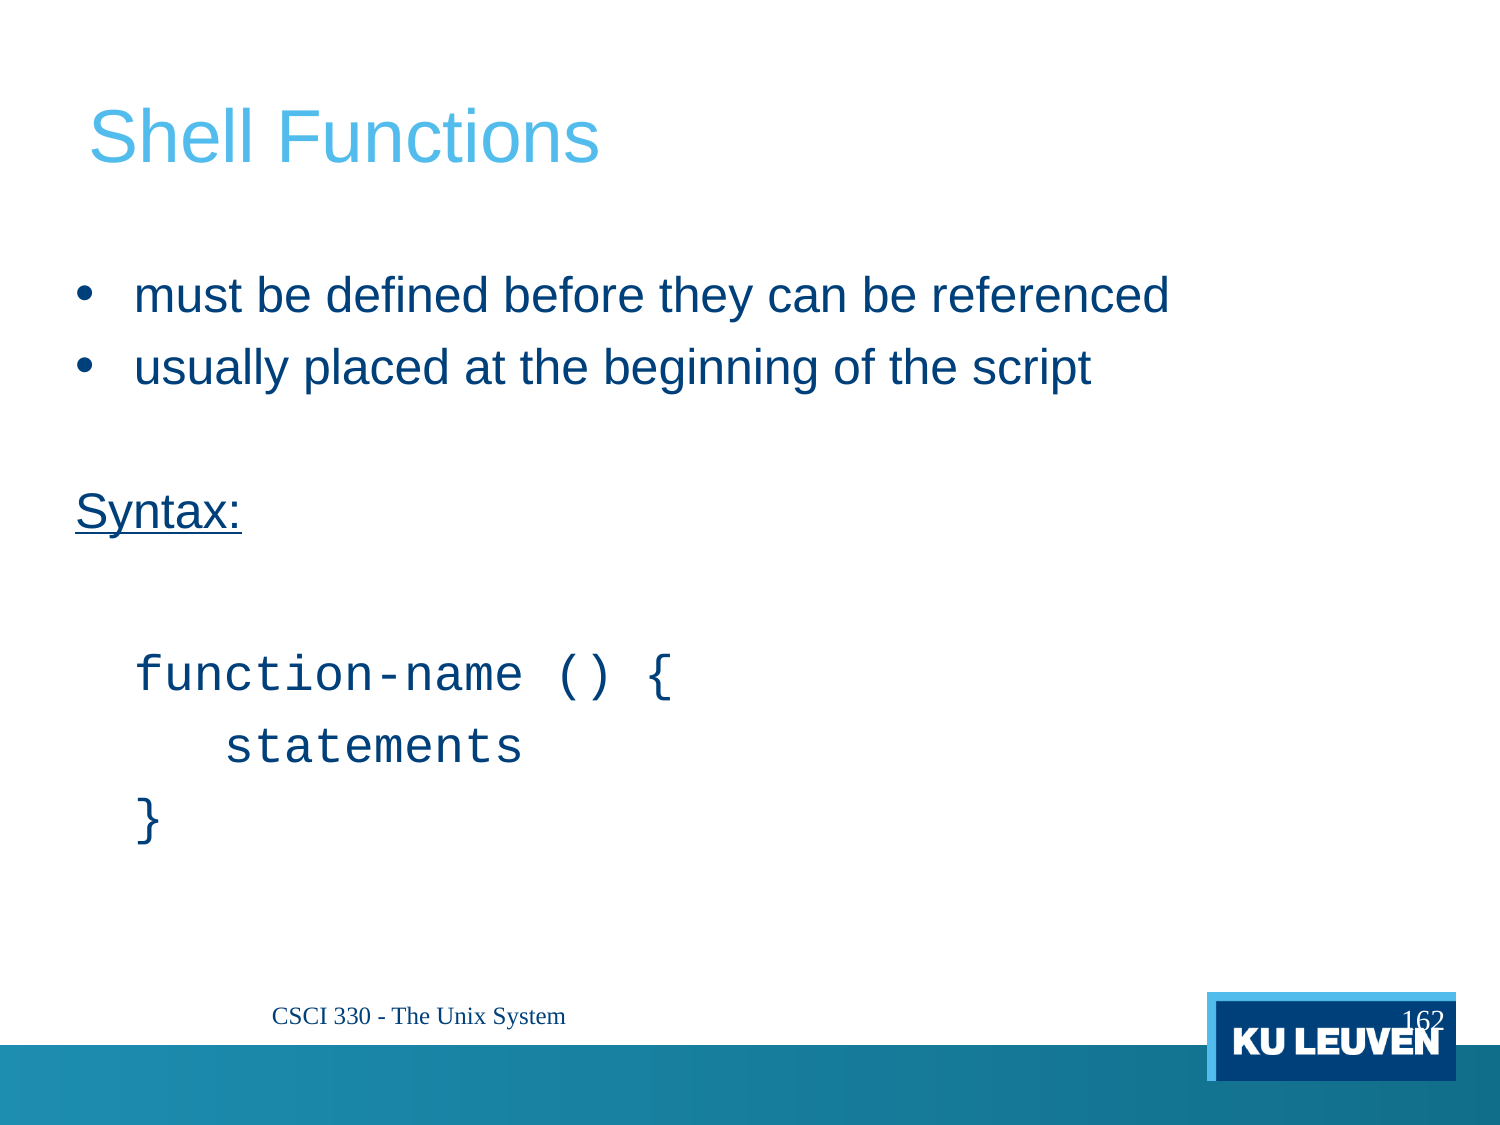

# Shell Functions
must be defined before they can be referenced
usually placed at the beginning of the script

Syntax:

function-name () {
   statements
}
162
CSCI 330 - The Unix System